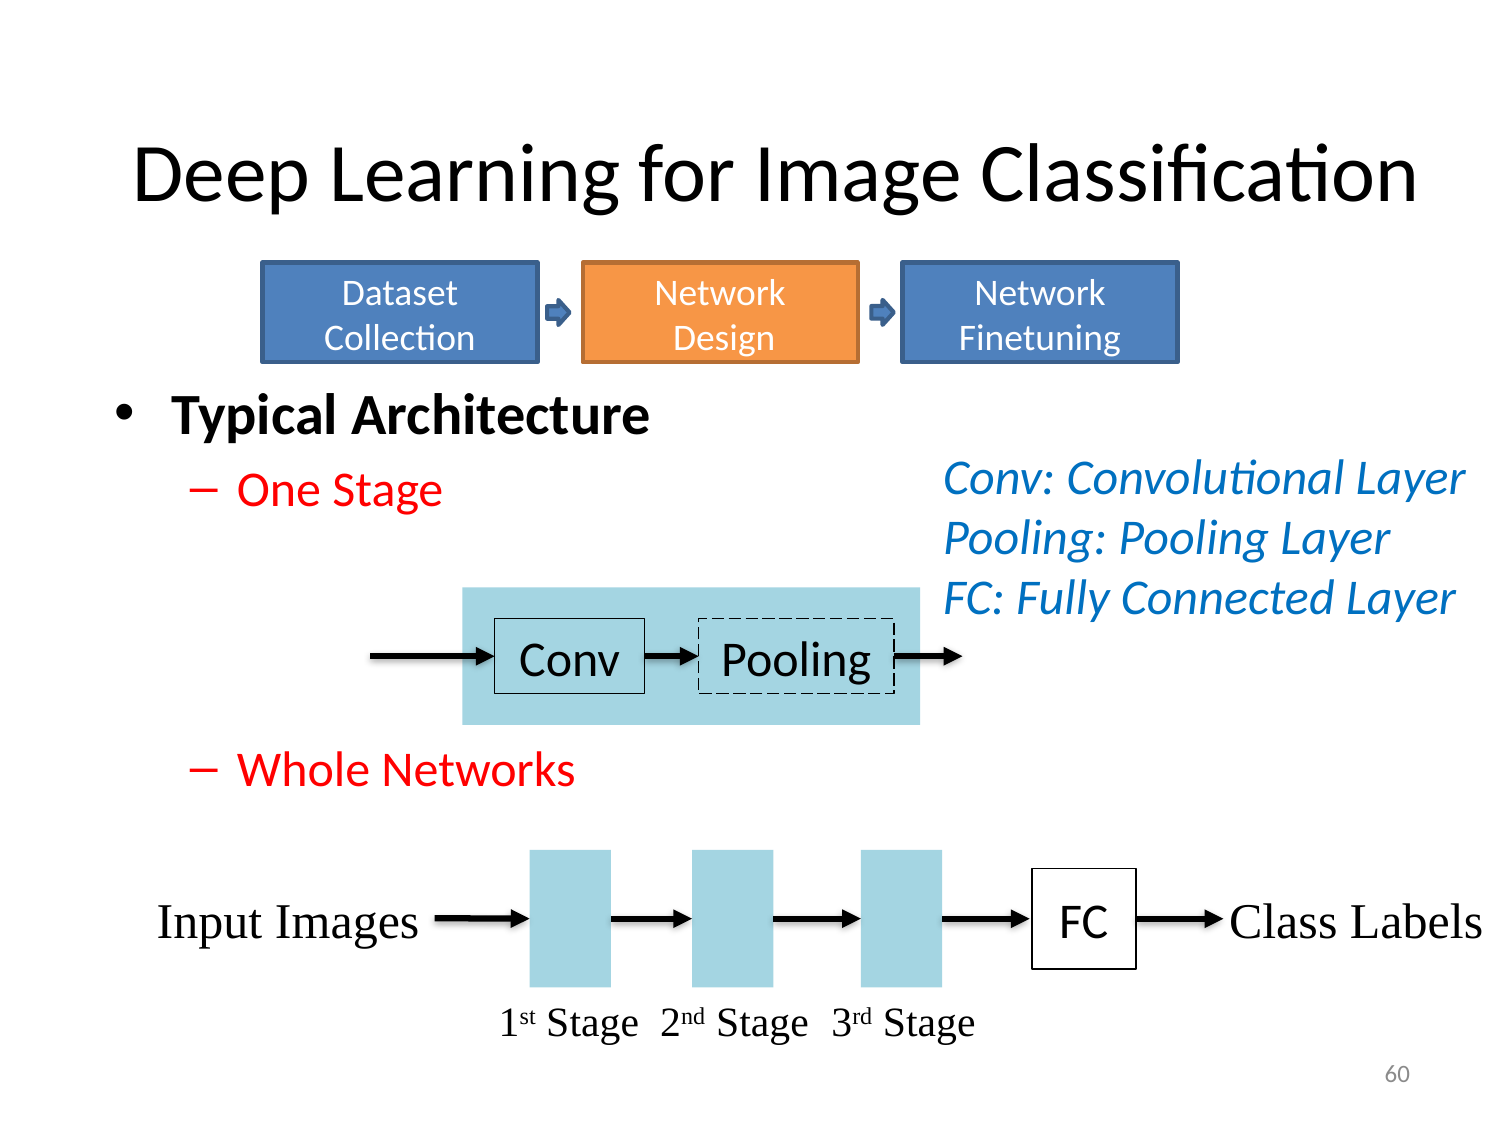

# Deep Learning for Image Classification

Typical Architecture
One Stage

Whole Networks
Dataset Collection
Network
Finetuning
Network
 Design

Conv: Convolutional Layer
Pooling: Pooling Layer
FC: Fully Connected Layer

Conv
Pooling

FC
Class Labels
Input Images
1st Stage
2nd Stage
3rd Stage
60